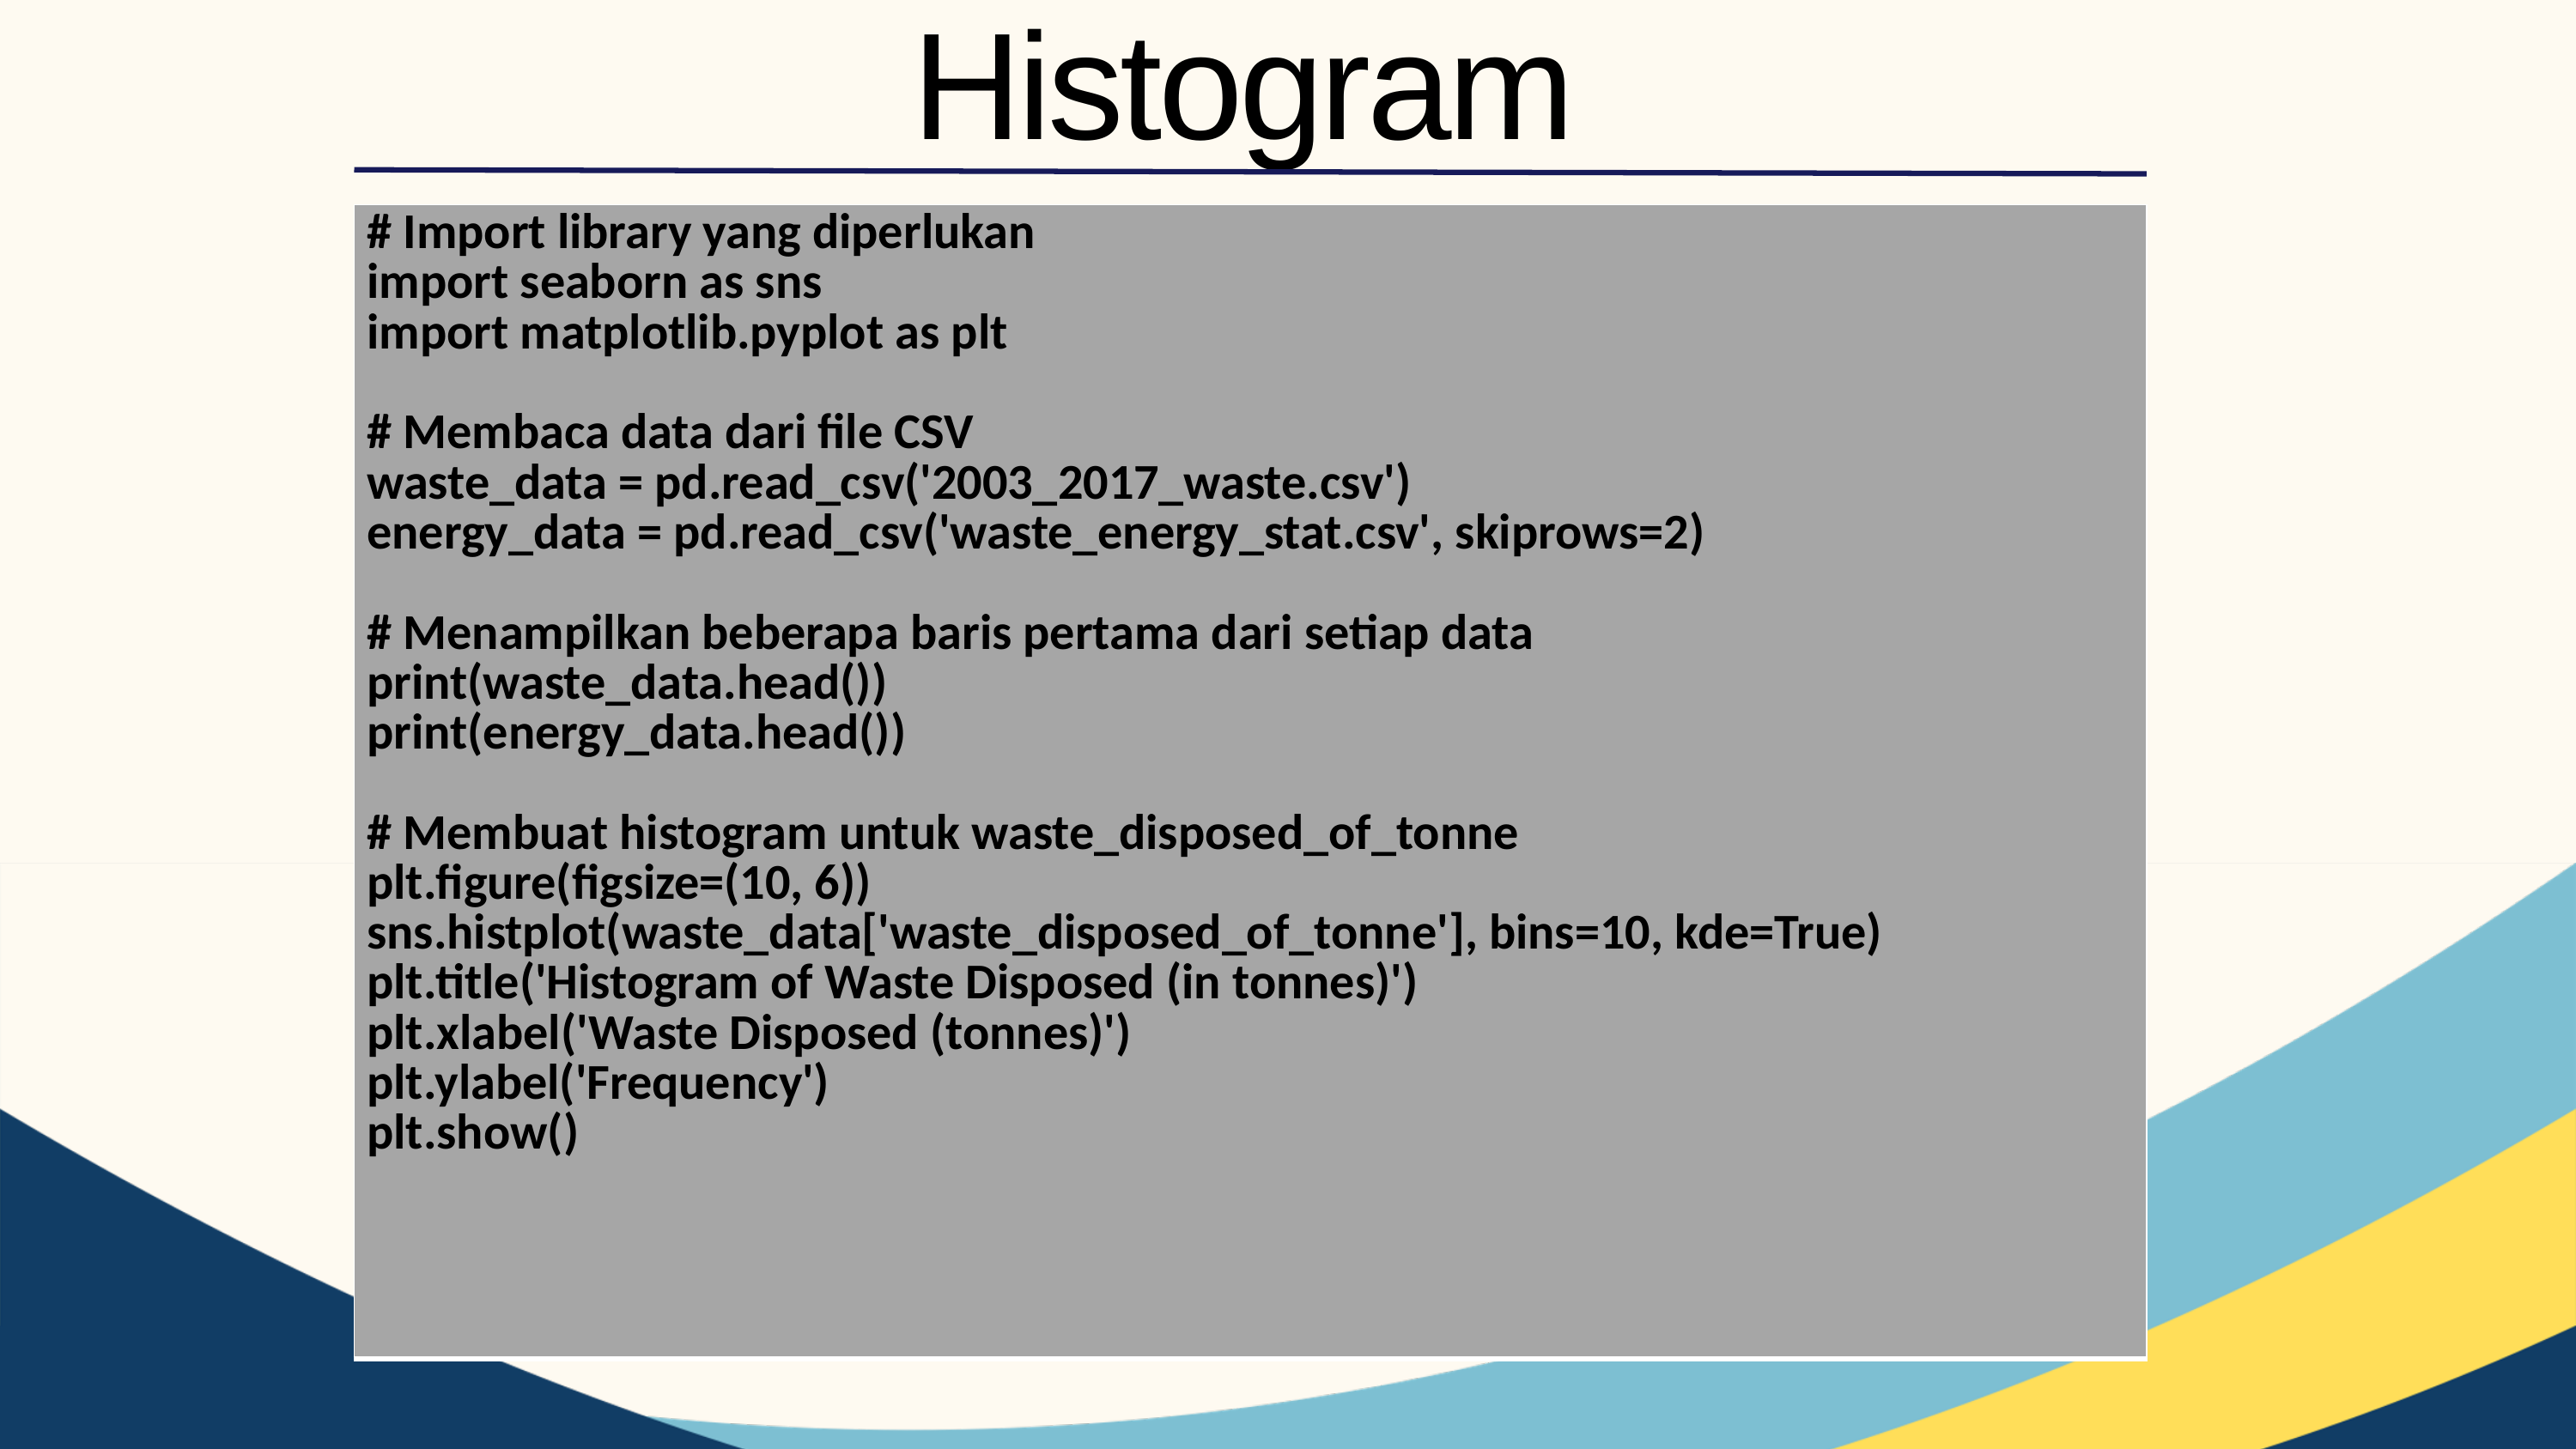

Histogram

| # Import library yang diperlukan import seaborn as sns import matplotlib.pyplot as plt # Membaca data dari file CSV waste\_data = pd.read\_csv('2003\_2017\_waste.csv') energy\_data = pd.read\_csv('waste\_energy\_stat.csv', skiprows=2) # Menampilkan beberapa baris pertama dari setiap data print(waste\_data.head()) print(energy\_data.head()) # Membuat histogram untuk waste\_disposed\_of\_tonne plt.figure(figsize=(10, 6)) sns.histplot(waste\_data['waste\_disposed\_of\_tonne'], bins=10, kde=True) plt.title('Histogram of Waste Disposed (in tonnes)') plt.xlabel('Waste Disposed (tonnes)') plt.ylabel('Frequency') plt.show() |
| --- |